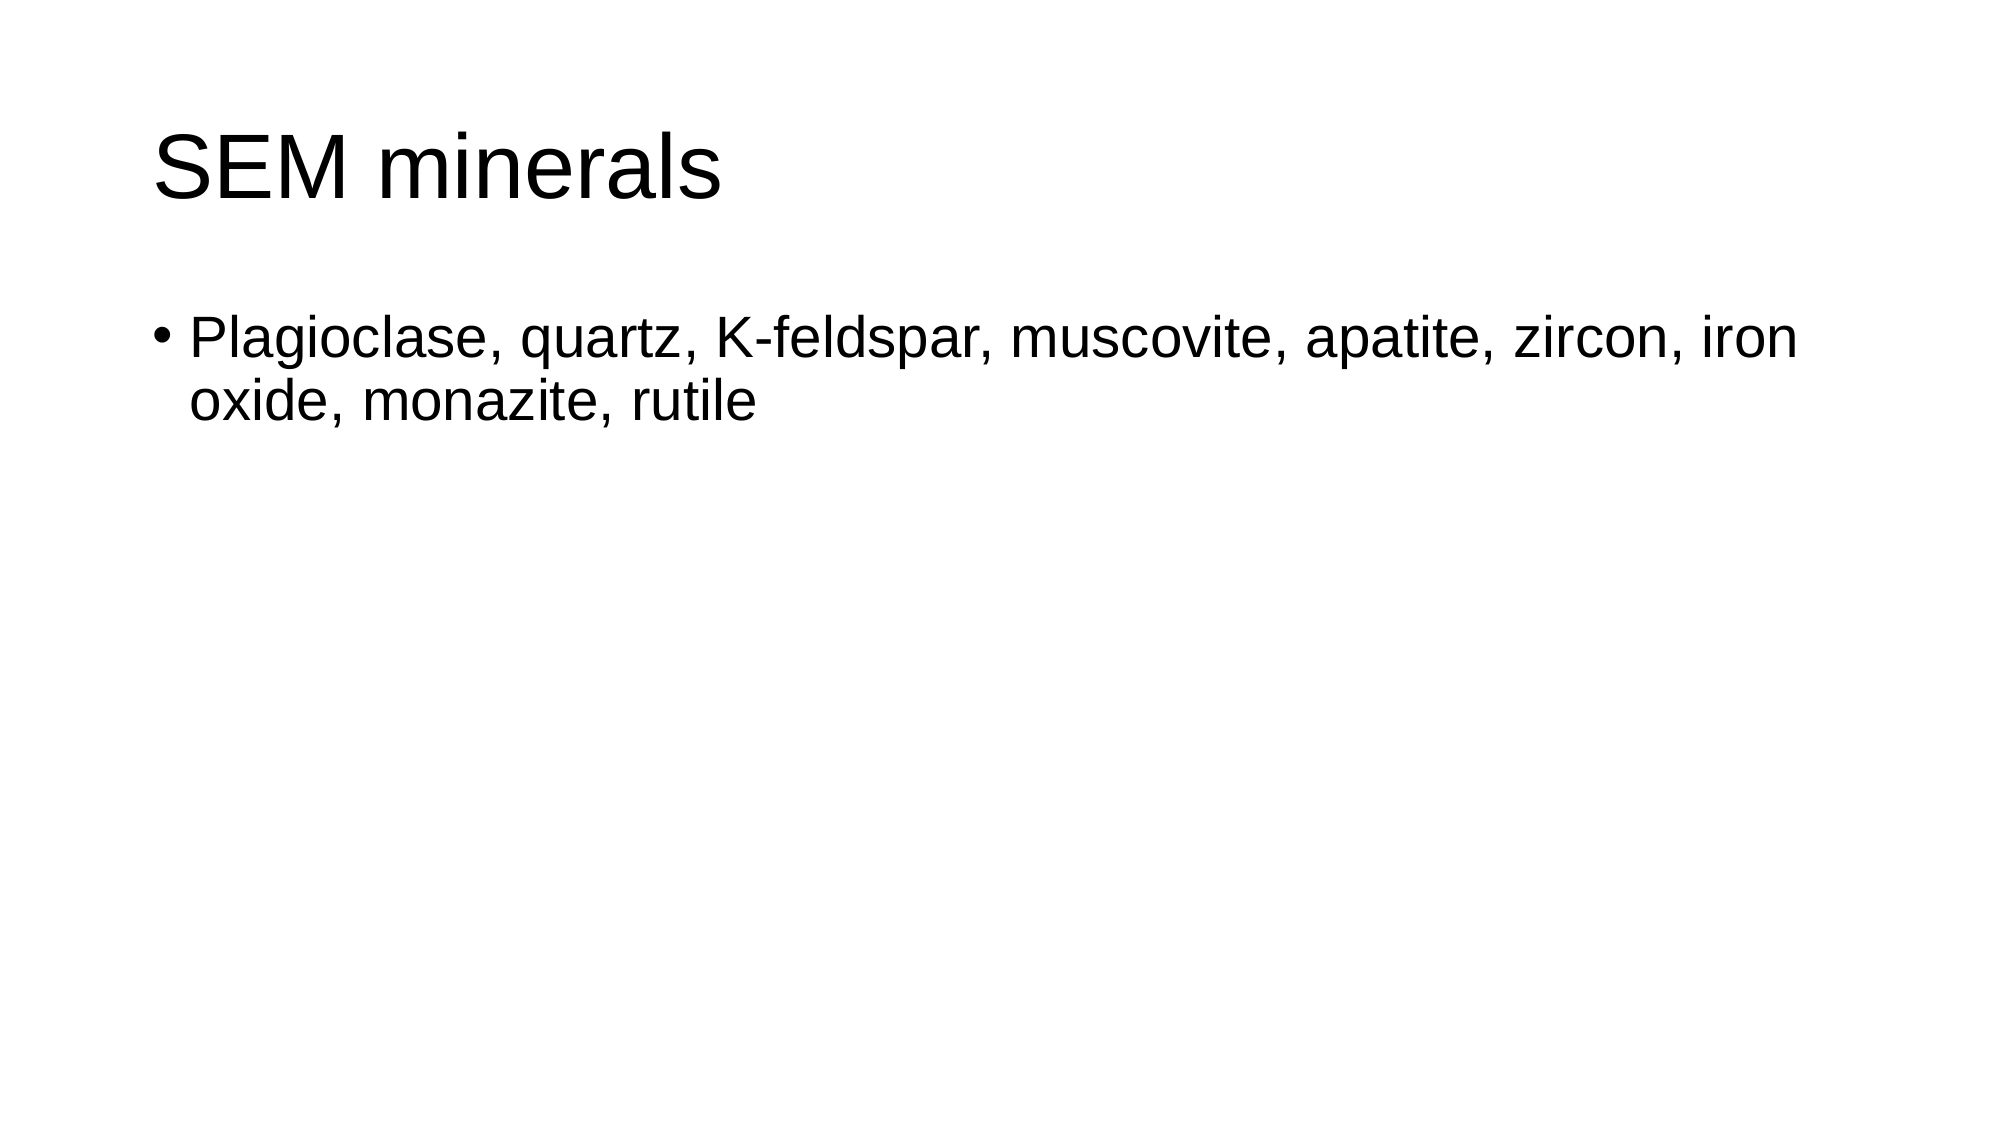

# SEM minerals
Plagioclase, quartz, K-feldspar, muscovite, apatite, zircon, iron oxide, monazite, rutile